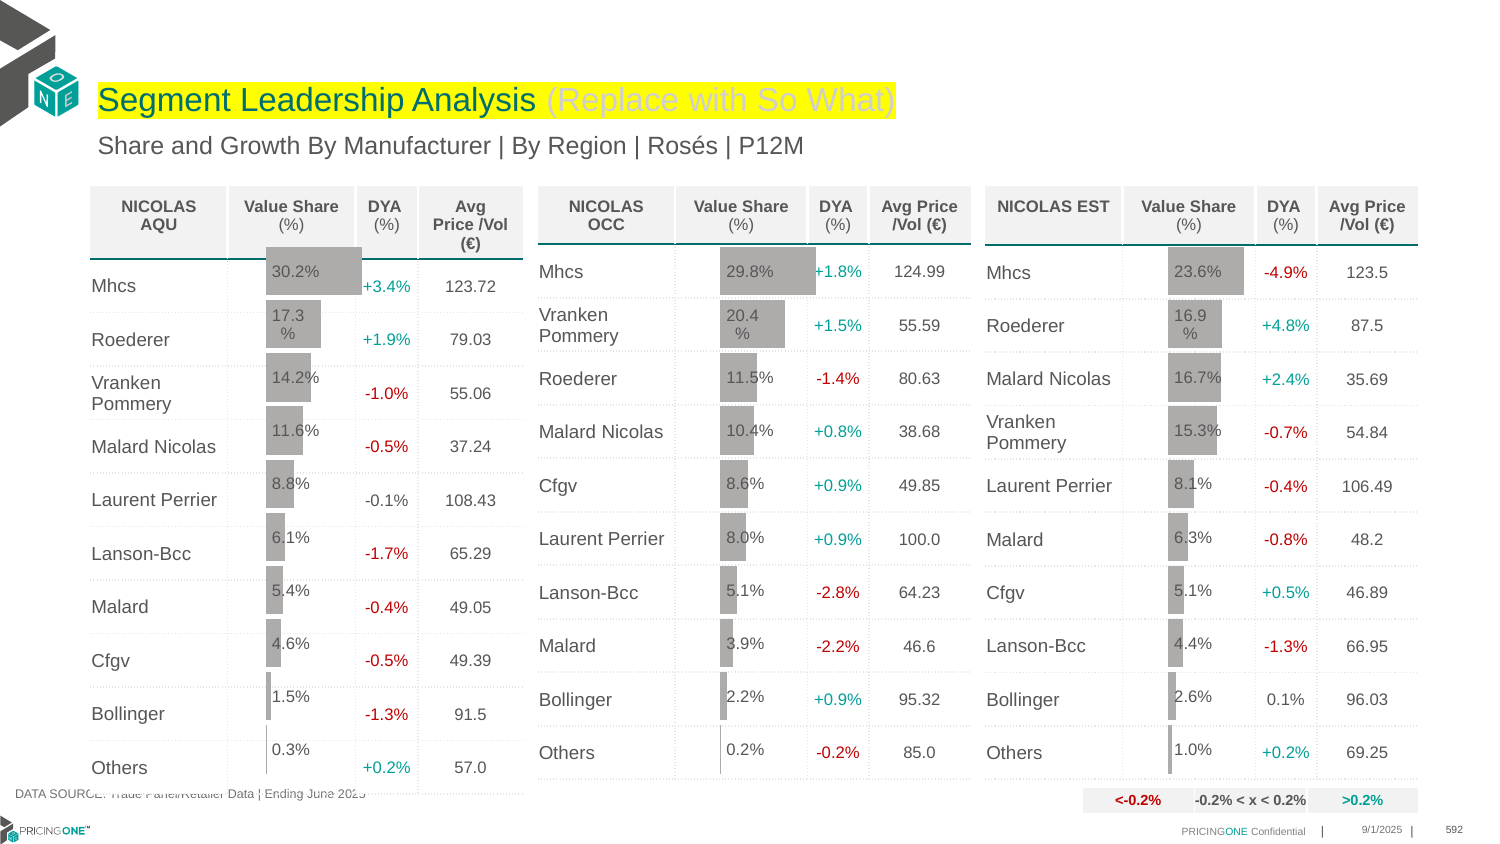

# Segment Leadership Analysis (Replace with So What)
Share and Growth By Manufacturer | By Region | Rosés | P12M
| NICOLAS OCC | Value Share (%) | DYA (%) | Avg Price /Vol (€) |
| --- | --- | --- | --- |
| Mhcs |  | +1.8% | 124.99 |
| Vranken Pommery |  | +1.5% | 55.59 |
| Roederer |  | -1.4% | 80.63 |
| Malard Nicolas |  | +0.8% | 38.68 |
| Cfgv |  | +0.9% | 49.85 |
| Laurent Perrier |  | +0.9% | 100.0 |
| Lanson-Bcc |  | -2.8% | 64.23 |
| Malard |  | -2.2% | 46.6 |
| Bollinger |  | +0.9% | 95.32 |
| Others |  | -0.2% | 85.0 |
| NICOLAS AQU | Value Share (%) | DYA (%) | Avg Price /Vol (€) |
| --- | --- | --- | --- |
| Mhcs |  | +3.4% | 123.72 |
| Roederer |  | +1.9% | 79.03 |
| Vranken Pommery |  | -1.0% | 55.06 |
| Malard Nicolas |  | -0.5% | 37.24 |
| Laurent Perrier |  | -0.1% | 108.43 |
| Lanson-Bcc |  | -1.7% | 65.29 |
| Malard |  | -0.4% | 49.05 |
| Cfgv |  | -0.5% | 49.39 |
| Bollinger |  | -1.3% | 91.5 |
| Others |  | +0.2% | 57.0 |
| NICOLAS EST | Value Share (%) | DYA (%) | Avg Price /Vol (€) |
| --- | --- | --- | --- |
| Mhcs |  | -4.9% | 123.5 |
| Roederer |  | +4.8% | 87.5 |
| Malard Nicolas |  | +2.4% | 35.69 |
| Vranken Pommery |  | -0.7% | 54.84 |
| Laurent Perrier |  | -0.4% | 106.49 |
| Malard |  | -0.8% | 48.2 |
| Cfgv |  | +0.5% | 46.89 |
| Lanson-Bcc |  | -1.3% | 66.95 |
| Bollinger |  | 0.1% | 96.03 |
| Others |  | +0.2% | 69.25 |

### Chart

| Category | Rosés | NICOLAS AQU |
|---|---|
|  | 0.3024677209870884 |

### Chart

| Category | Rosés | NICOLAS OCC |
|---|---|
|  | 0.29811464915541236 |

### Chart

| Category | Rosés | NICOLAS EST |
|---|---|
|  | 0.2362720090693308 |
DATA SOURCE: Trade Panel/Retailer Data | Ending June 2025
| <-0.2% | -0.2% < x < 0.2% | >0.2% |
| --- | --- | --- |

9/1/2025
592